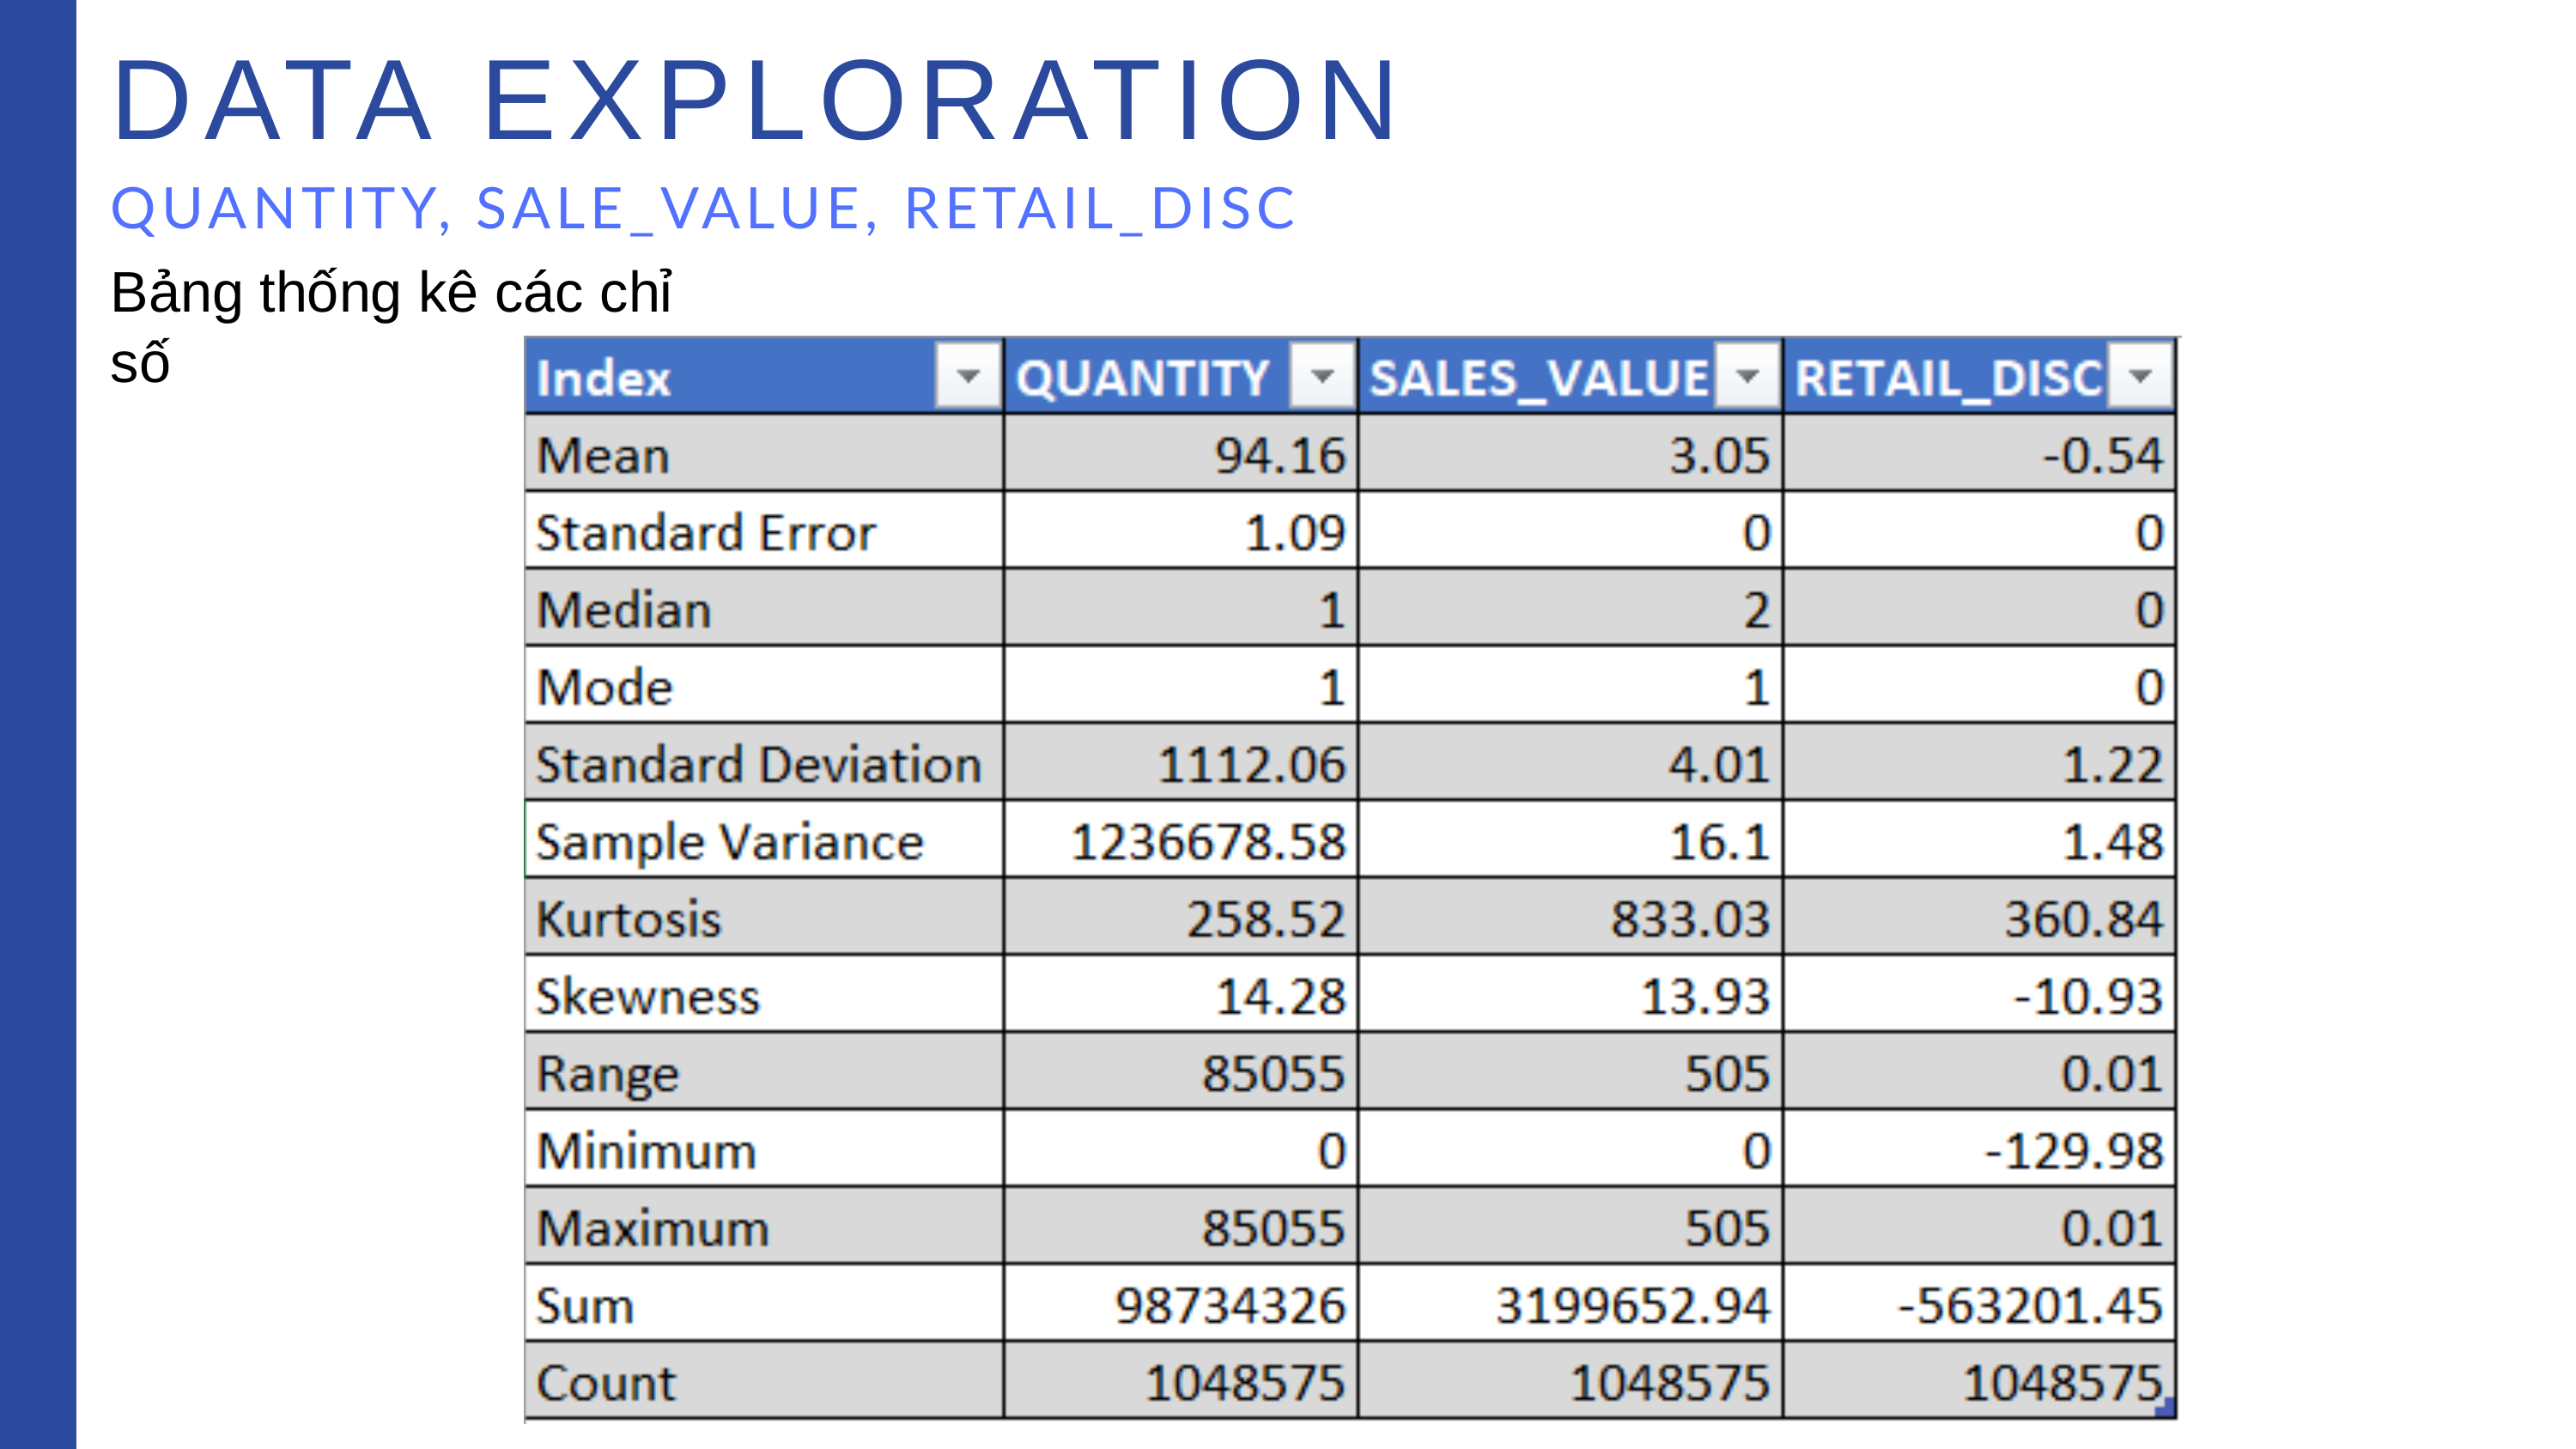

DATA EXPLORATION
QUANTITY, SALE_VALUE, RETAIL_DISC
Bảng thống kê các chỉ số